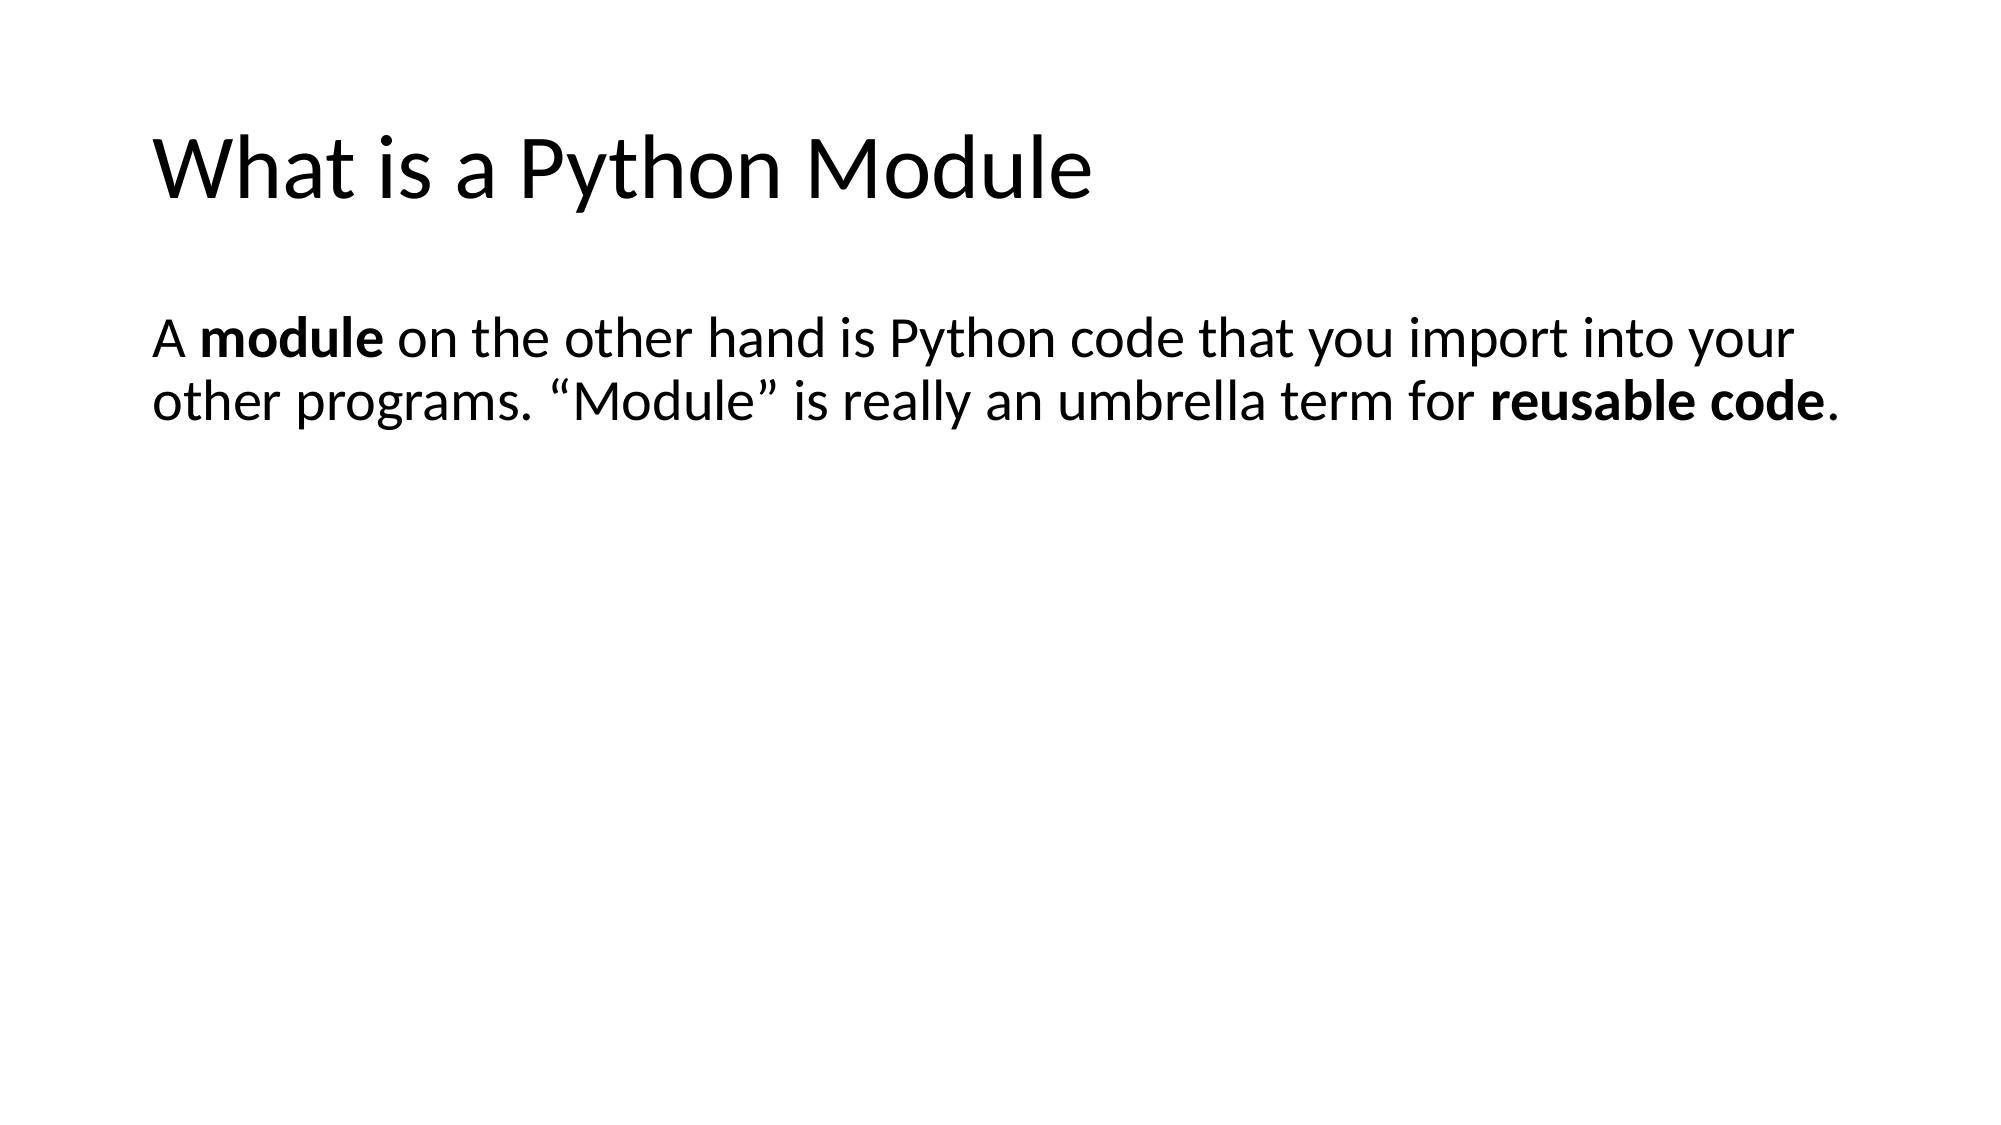

# What is a Python Module
A module on the other hand is Python code that you import into your other programs. “Module” is really an umbrella term for reusable code.